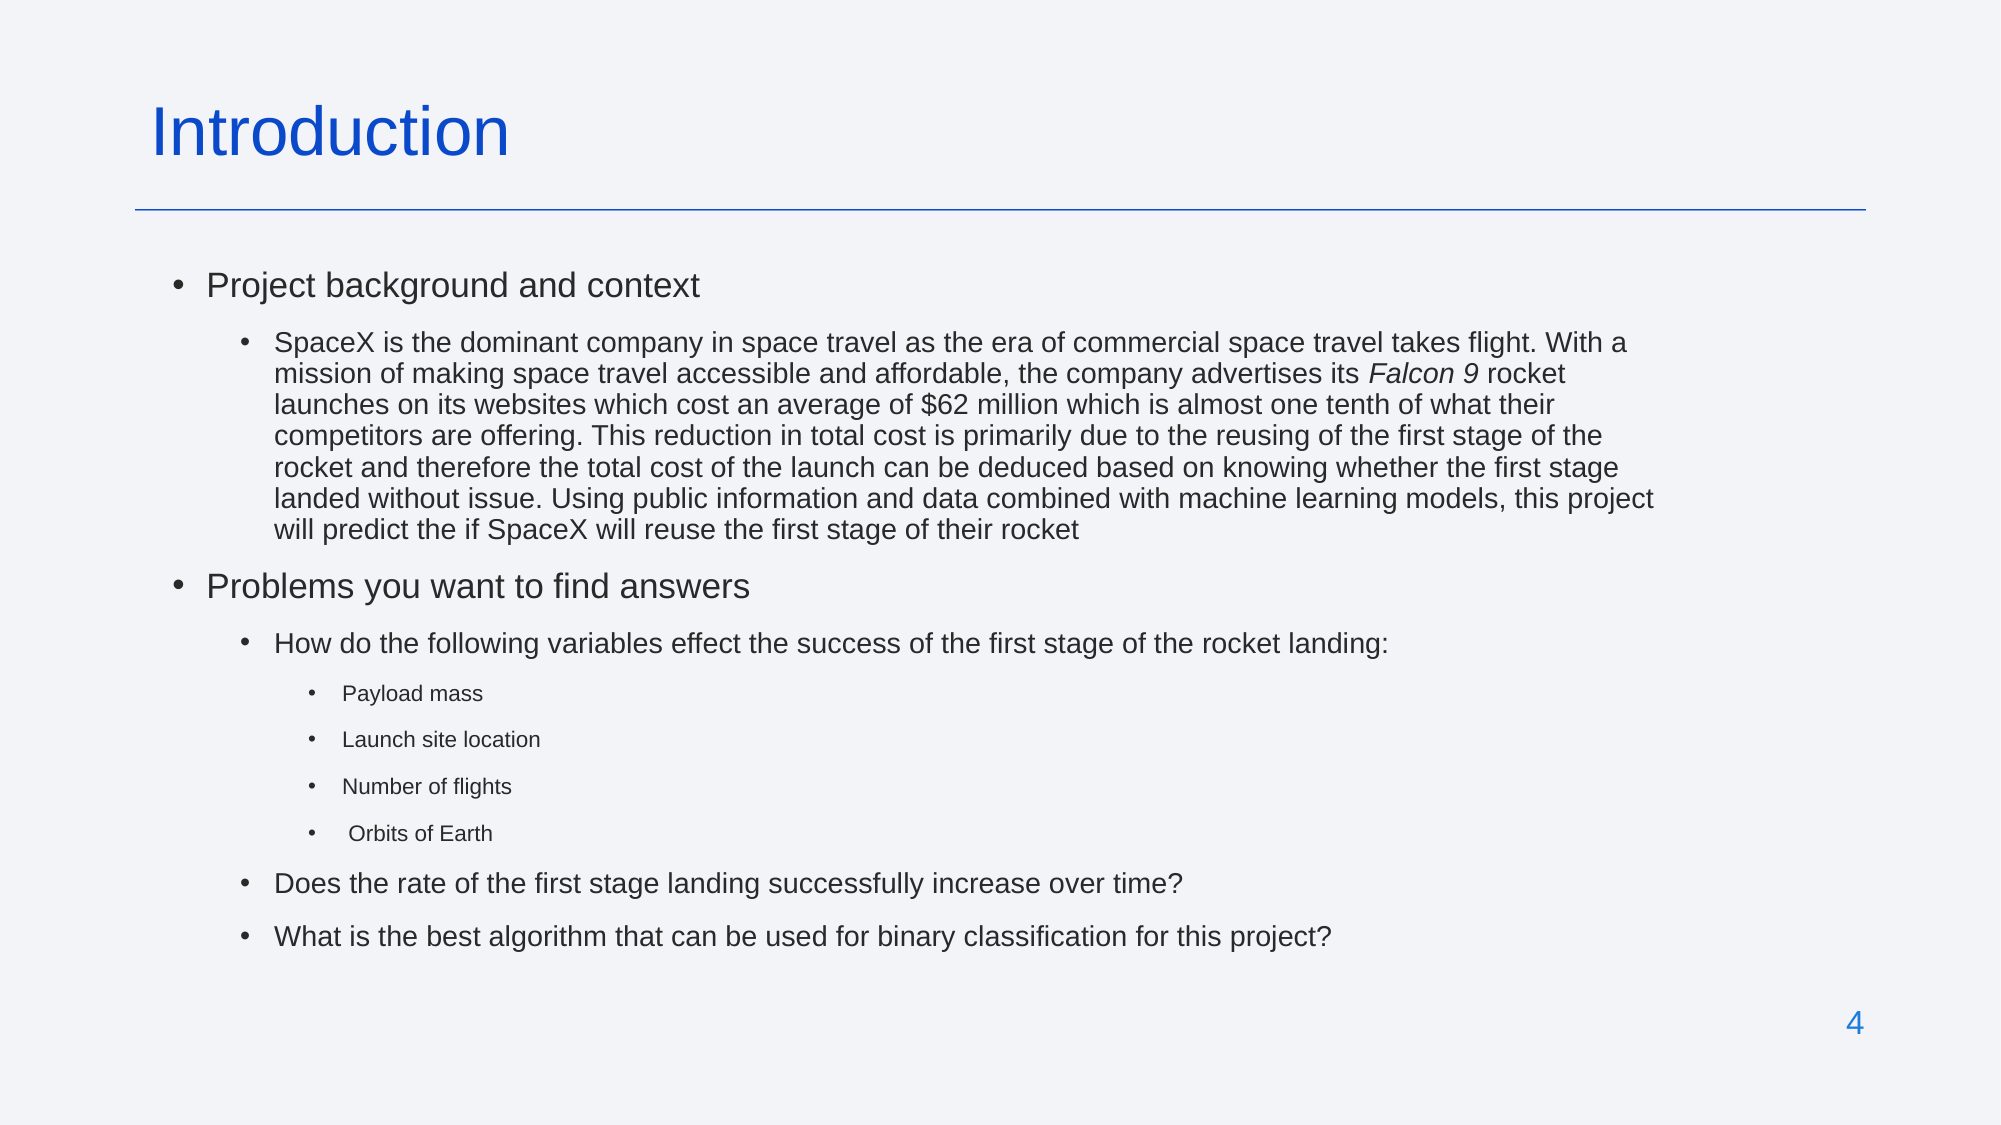

Introduction
Project background and context
SpaceX is the dominant company in space travel as the era of commercial space travel takes flight. With a mission of making space travel accessible and affordable, the company advertises its Falcon 9 rocket launches on its websites which cost an average of $62 million which is almost one tenth of what their competitors are offering. This reduction in total cost is primarily due to the reusing of the first stage of the rocket and therefore the total cost of the launch can be deduced based on knowing whether the first stage landed without issue. Using public information and data combined with machine learning models, this project will predict the if SpaceX will reuse the first stage of their rocket
Problems you want to find answers
How do the following variables effect the success of the first stage of the rocket landing:
Payload mass
Launch site location
Number of flights
 Orbits of Earth
Does the rate of the first stage landing successfully increase over time?
What is the best algorithm that can be used for binary classification for this project?

4